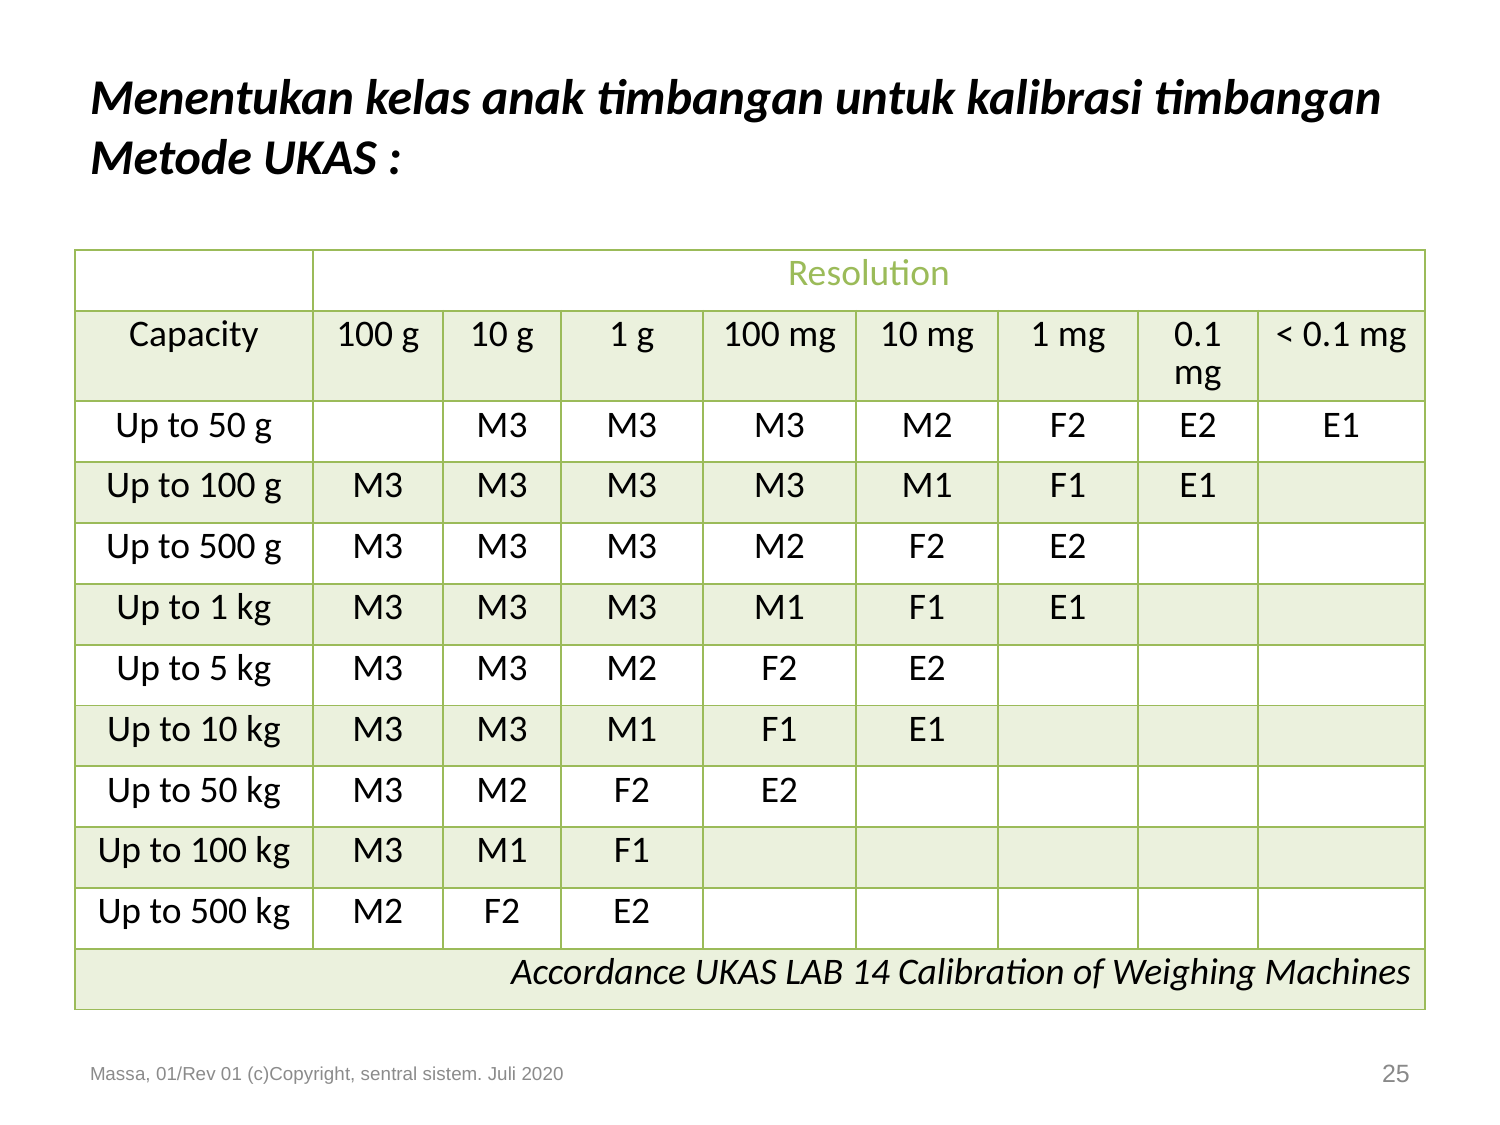

# Menentukan kelas anak timbangan untuk kalibrasi timbangan Metode UKAS :
|  | Resolution |  |  |  |  |  |  |  |
| --- | --- | --- | --- | --- | --- | --- | --- | --- |
| Capacity | 100 g | 10 g | 1 g | 100 mg | 10 mg | 1 mg | 0.1 mg | < 0.1 mg |
| Up to 50 g |  | M3 | M3 | M3 | M2 | F2 | E2 | E1 |
| Up to 100 g | M3 | M3 | M3 | M3 | M1 | F1 | E1 |  |
| Up to 500 g | M3 | M3 | M3 | M2 | F2 | E2 |  |  |
| Up to 1 kg | M3 | M3 | M3 | M1 | F1 | E1 |  |  |
| Up to 5 kg | M3 | M3 | M2 | F2 | E2 |  |  |  |
| Up to 10 kg | M3 | M3 | M1 | F1 | E1 |  |  |  |
| Up to 50 kg | M3 | M2 | F2 | E2 |  |  |  |  |
| Up to 100 kg | M3 | M1 | F1 |  |  |  |  |  |
| Up to 500 kg | M2 | F2 | E2 |  |  |  |  |  |
| Accordance UKAS LAB 14 Calibration of Weighing Machines |  |  |  |  |  |  |  |  |
Massa, 01/Rev 01 (c)Copyright, sentral sistem. Juli 2020
25